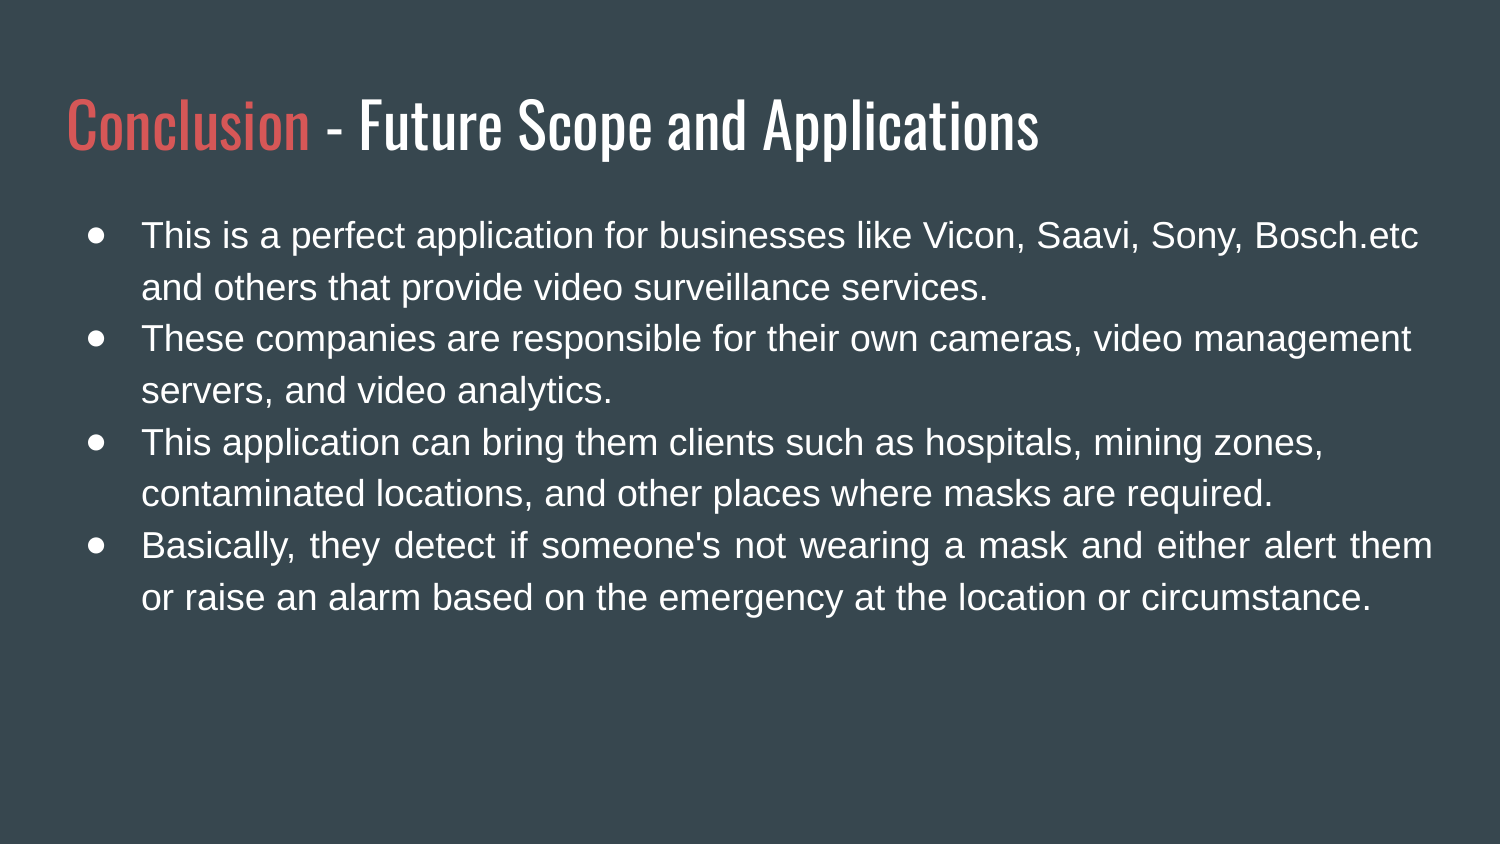

# Conclusion - Future Scope and Applications
This is a perfect application for businesses like Vicon, Saavi, Sony, Bosch.etc and others that provide video surveillance services.
These companies are responsible for their own cameras, video management servers, and video analytics.
This application can bring them clients such as hospitals, mining zones, contaminated locations, and other places where masks are required.
Basically, they detect if someone's not wearing a mask and either alert them or raise an alarm based on the emergency at the location or circumstance.